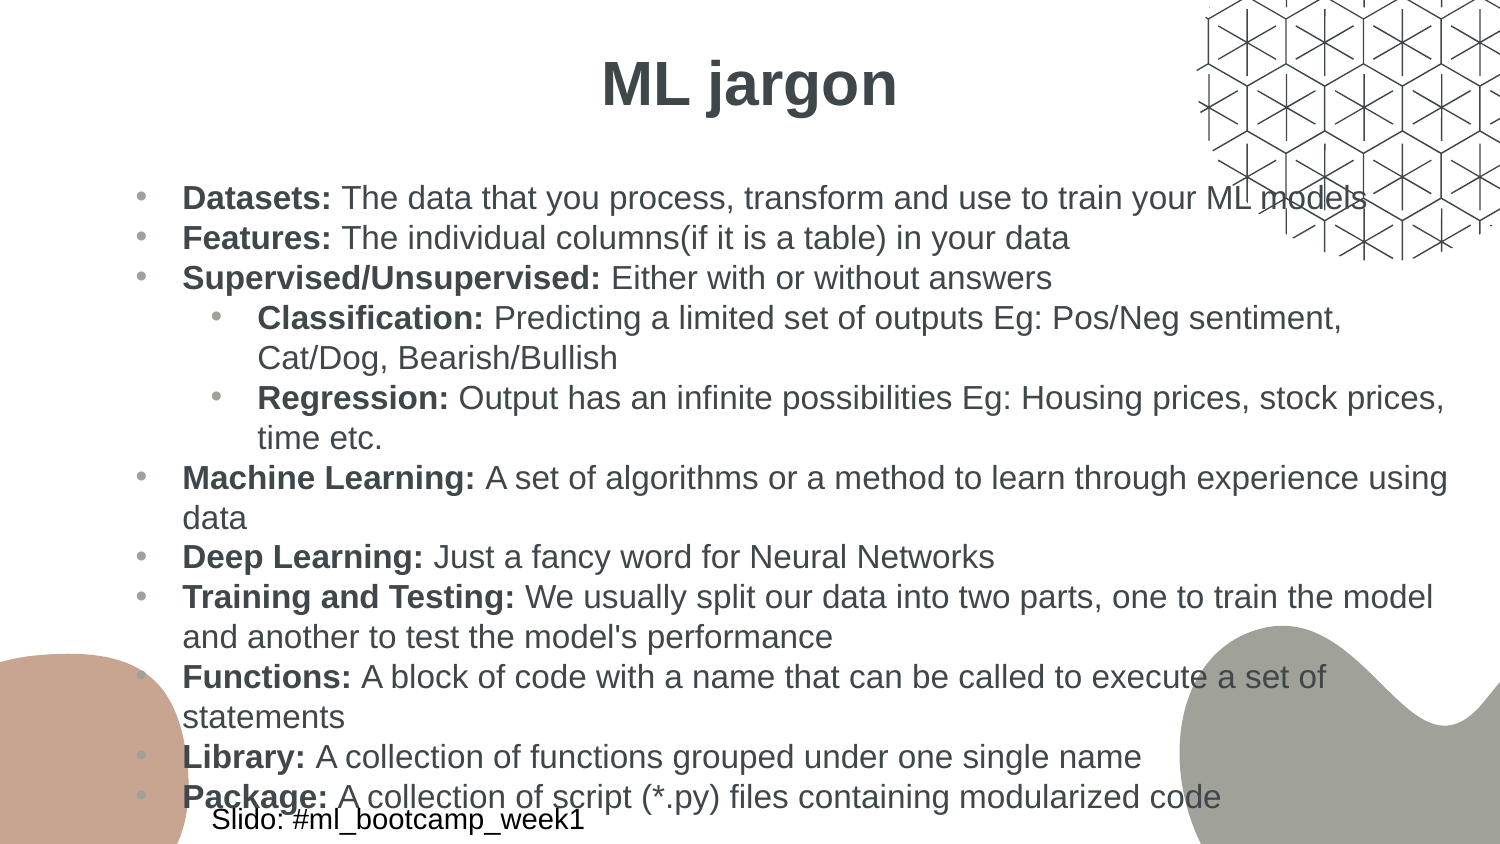

# ML jargon

Datasets: The data that you process, transform and use to train your ML models
Features: The individual columns(if it is a table) in your data
Supervised/Unsupervised: Either with or without answers
Classification: Predicting a limited set of outputs Eg: Pos/Neg sentiment, Cat/Dog, Bearish/Bullish
Regression: Output has an infinite possibilities Eg: Housing prices, stock prices, time etc.
Machine Learning: A set of algorithms or a method to learn through experience using data
Deep Learning: Just a fancy word for Neural Networks
Training and Testing: We usually split our data into two parts, one to train the model and another to test the model's performance
Functions: A block of code with a name that can be called to execute a set of statements
Library: A collection of functions grouped under one single name
Package: A collection of script (*.py) files containing modularized code
Slido: #ml_bootcamp_week1